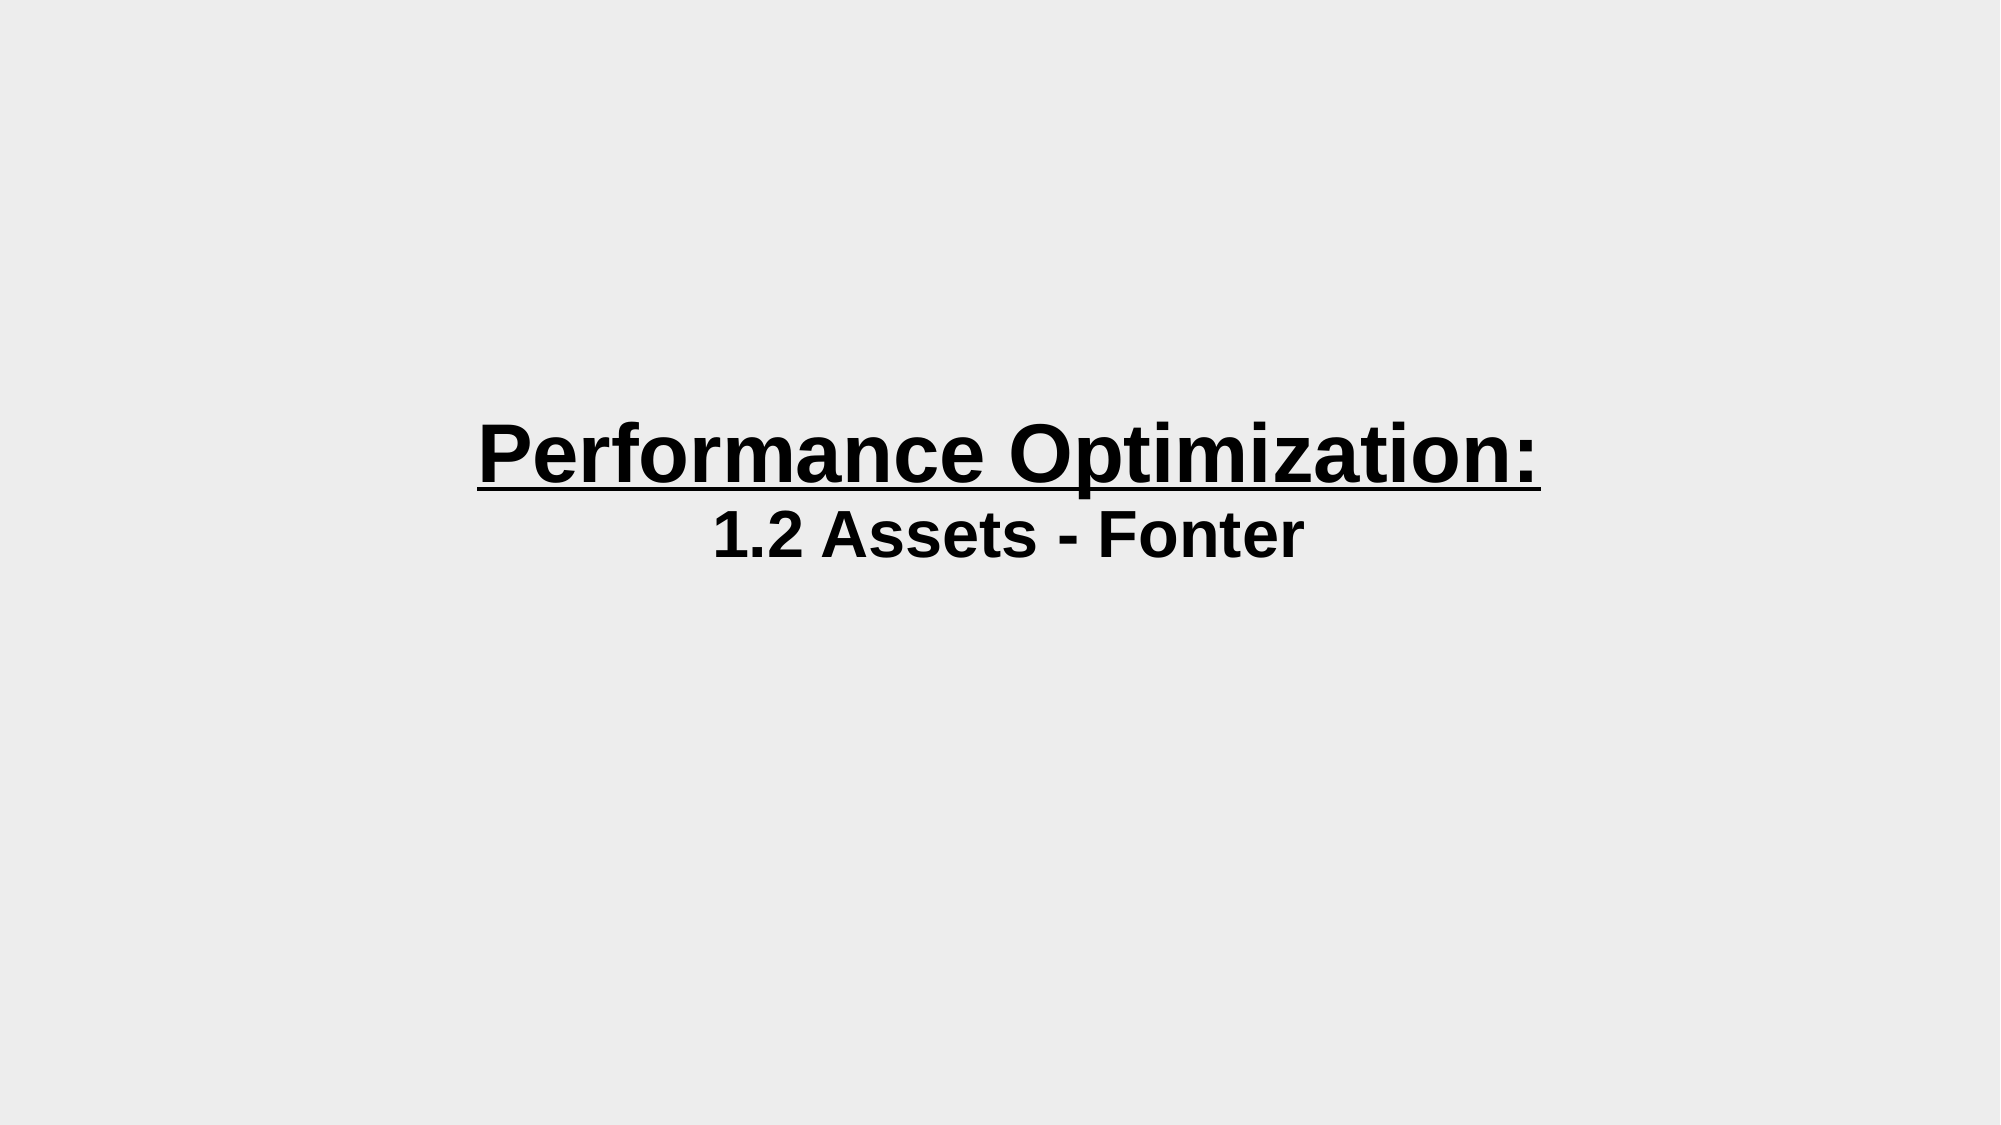

# Performance Optimization: 1.2 Assets - Fonter